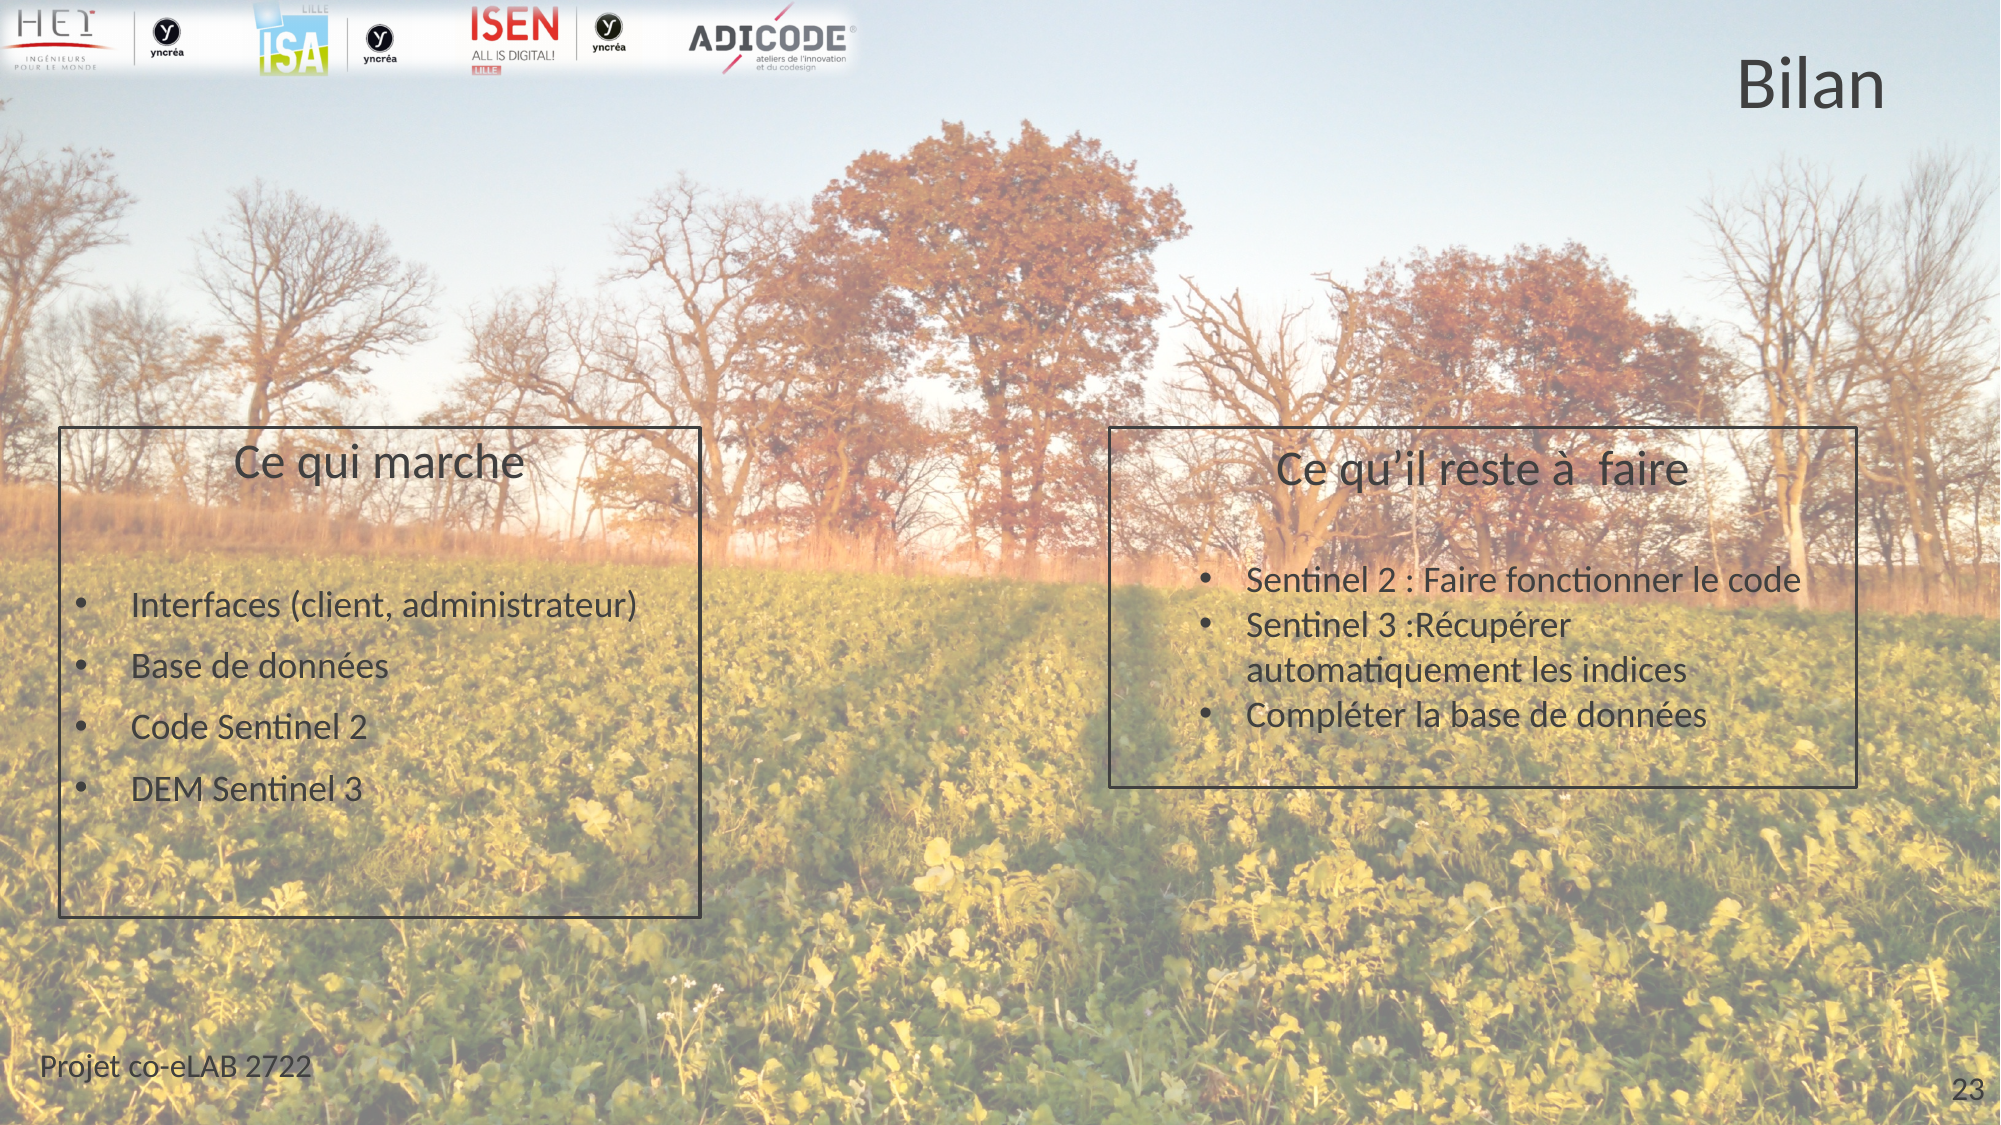

# Bilan
Ce qui marche

Interfaces (client, administrateur)
Base de données
Code Sentinel 2
DEM Sentinel 3
Ce qu’il reste à  faire

Sentinel 2 : Faire fonctionner le code
Sentinel 3 :Récupérer automatiquement les indices
Compléter la base de données

Projet co-eLAB 2722
23